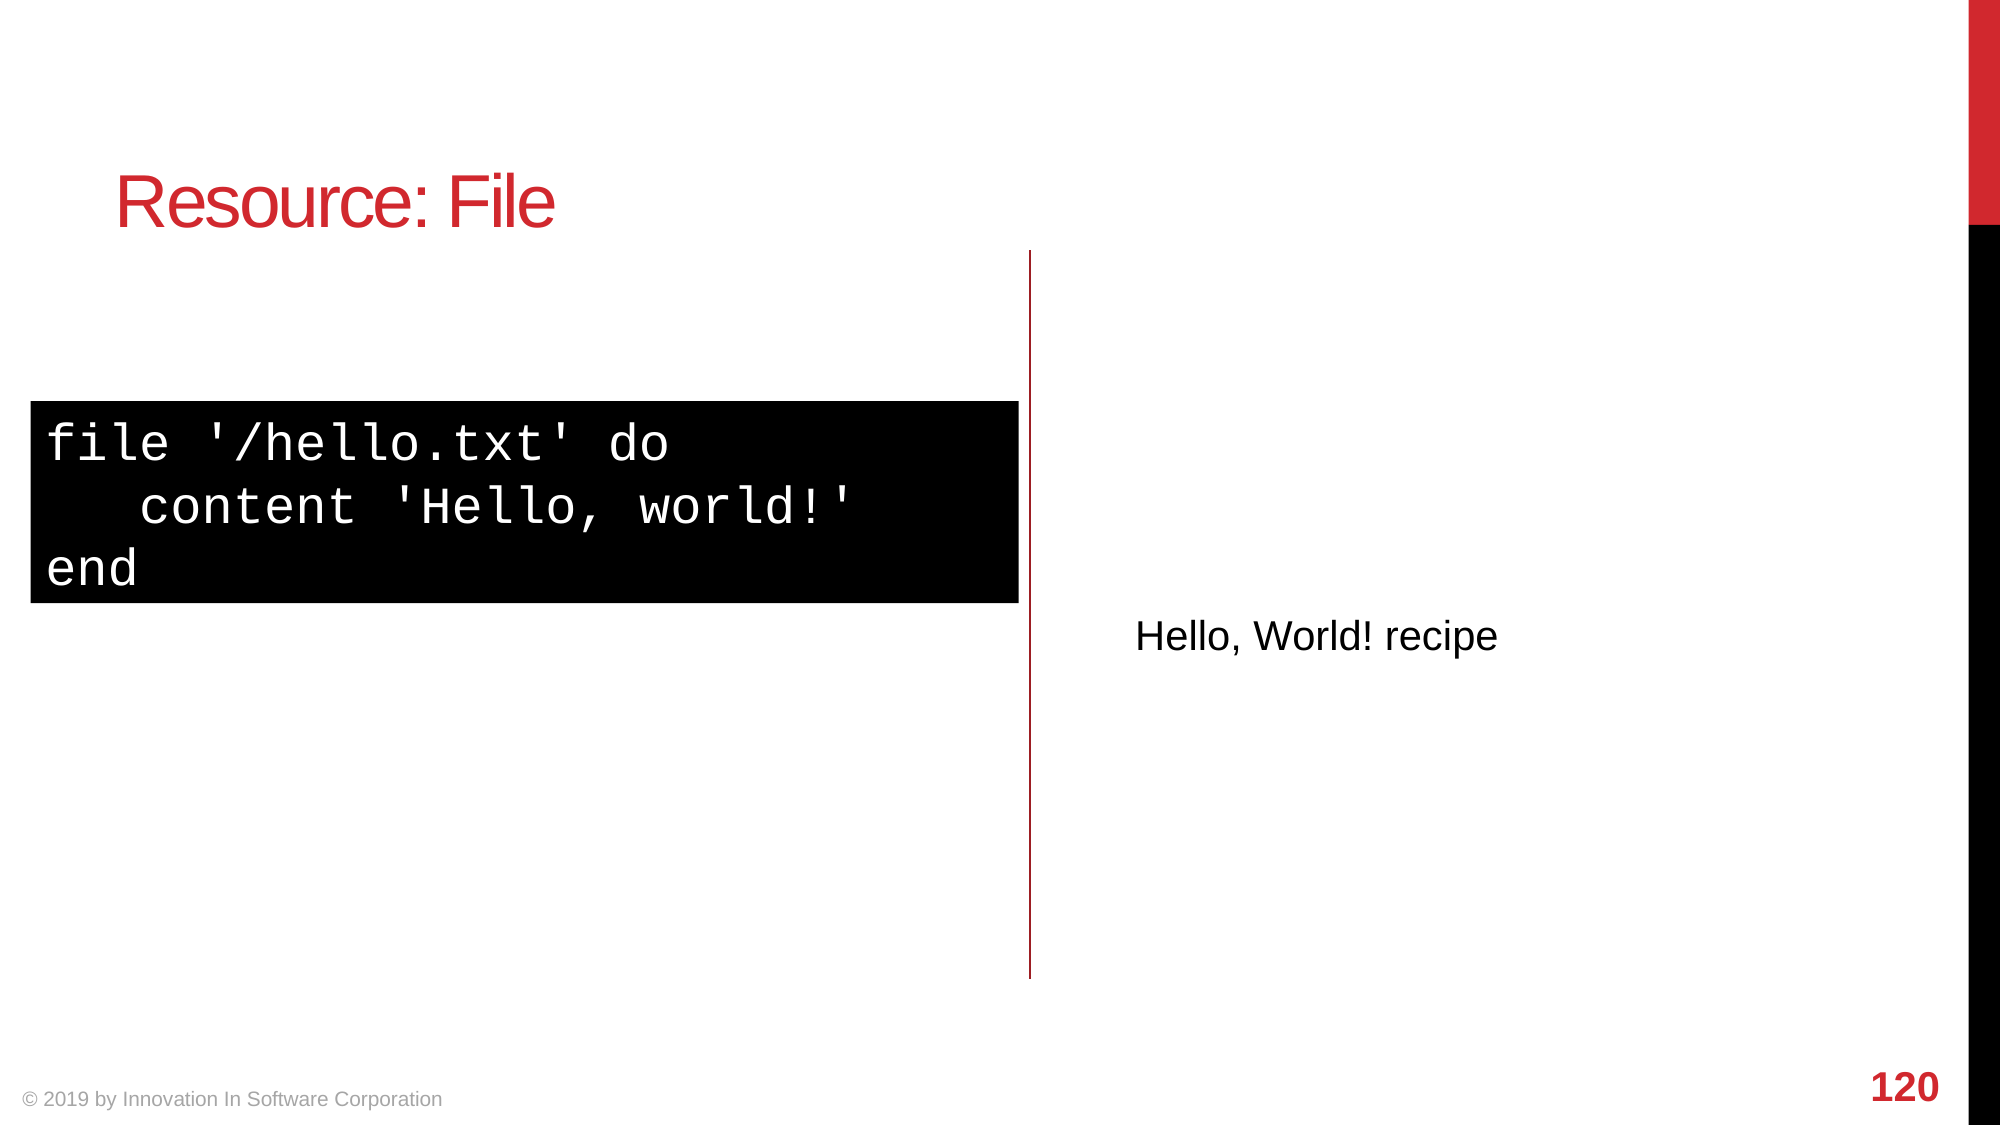

# Resource: File
Hello, World! recipe
file '/hello.txt' do
   content 'Hello, world!'
end
120
© 2019 by Innovation In Software Corporation